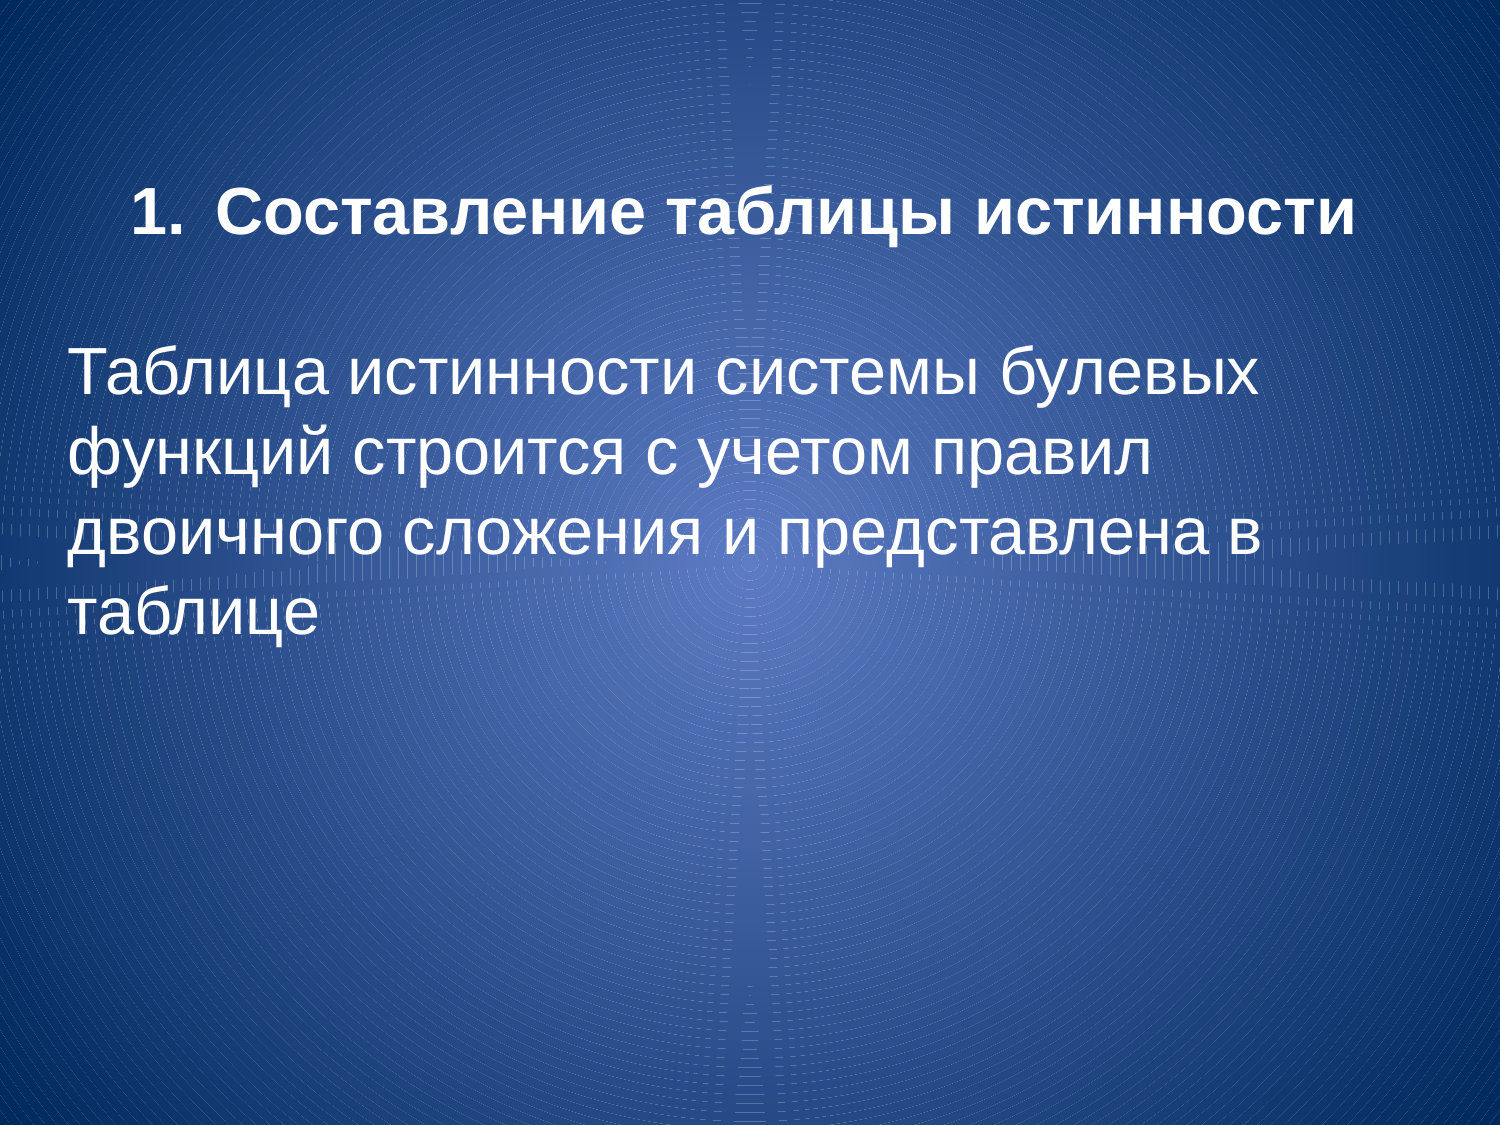

Составление таблицы истинности

Таблица истинности системы булевых функций строится с учетом правил двоичного сложения и представлена в таблице